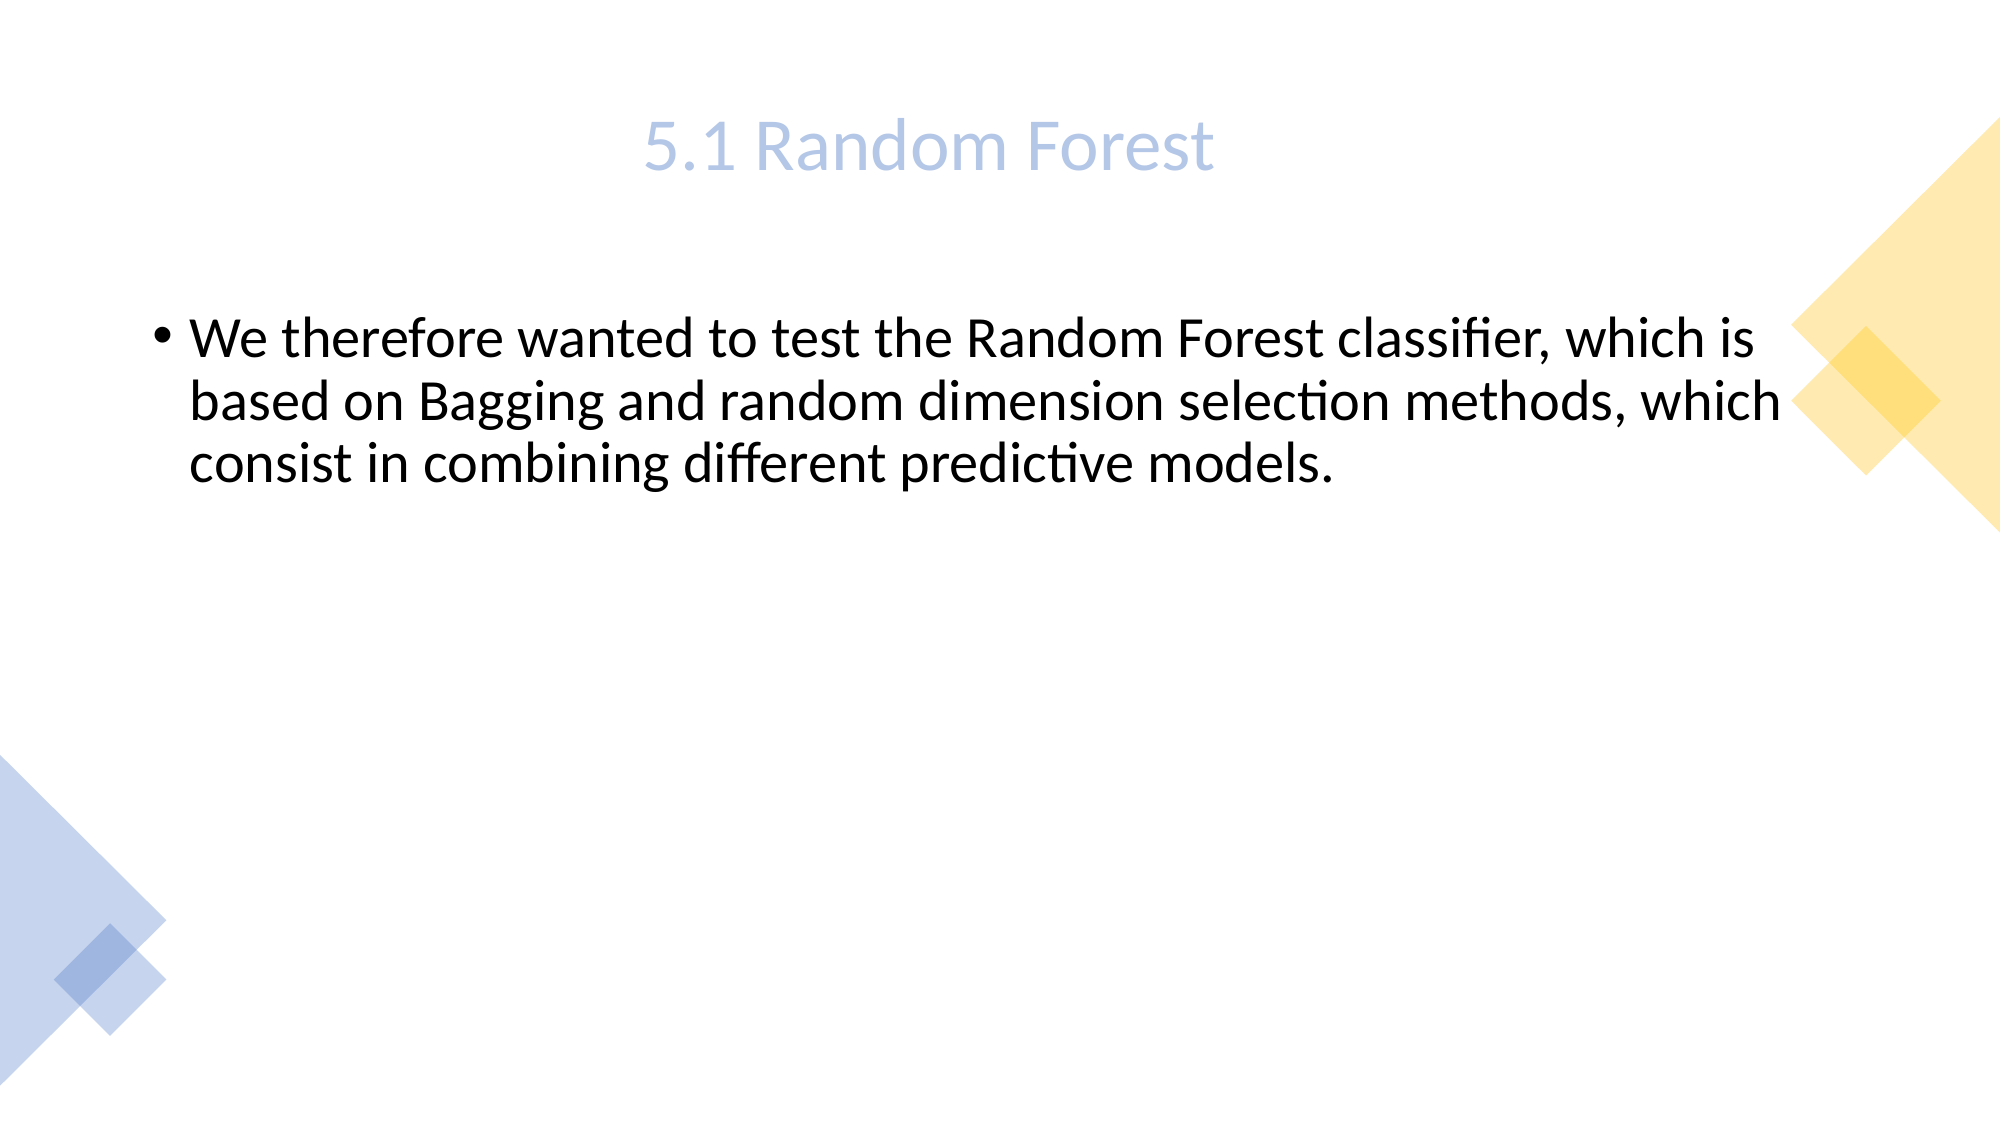

# 5.1 Random Forest

We therefore wanted to test the Random Forest classifier, which is based on Bagging and random dimension selection methods, which consist in combining different predictive models.